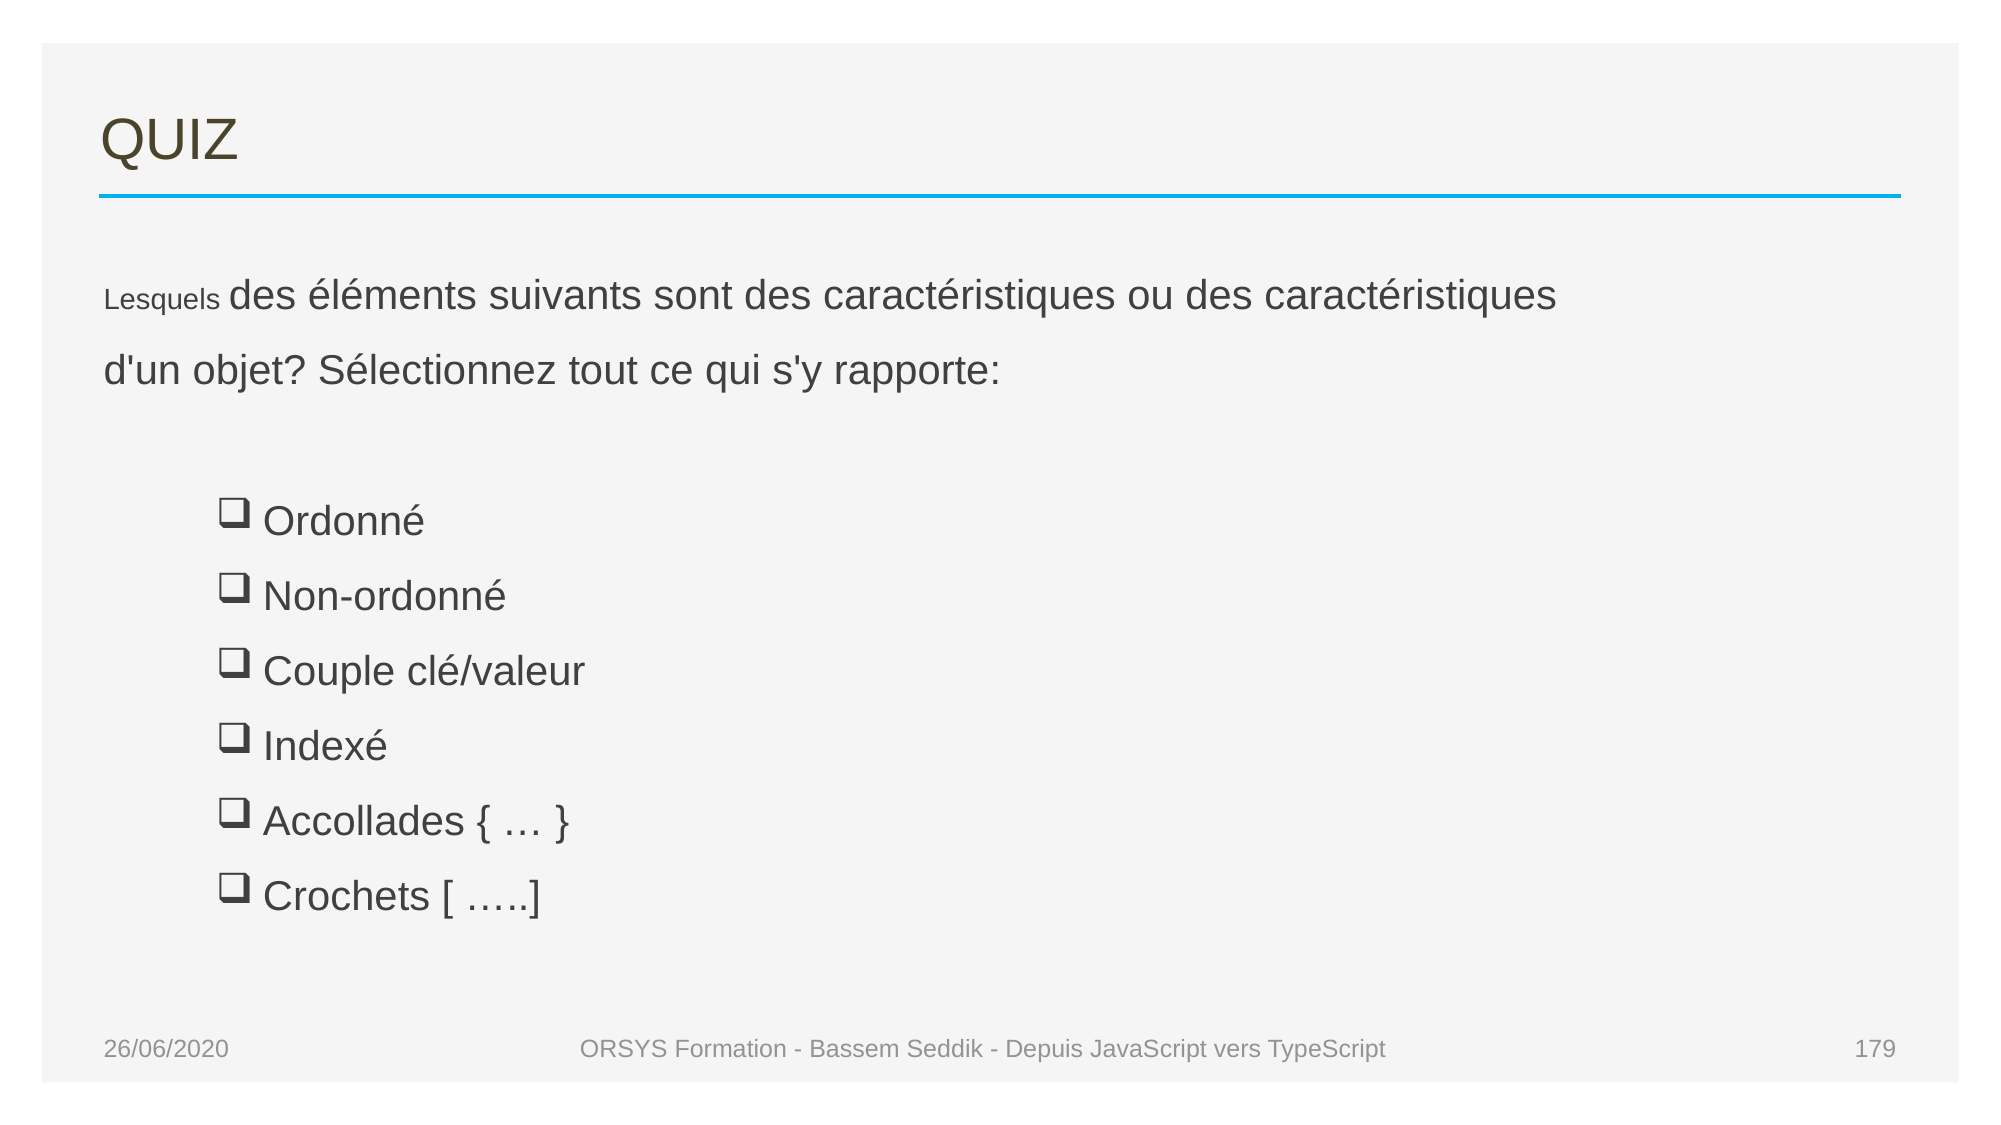

# QUIZ
Lesquels des éléments suivants sont des caractéristiques ou des caractéristiques d'un objet? Sélectionnez tout ce qui s'y rapporte:

Ordonné
Non-ordonné
Couple clé/valeur
Indexé
Accollades { … }
Crochets [ …..]
26/06/2020
ORSYS Formation - Bassem Seddik - Depuis JavaScript vers TypeScript
179